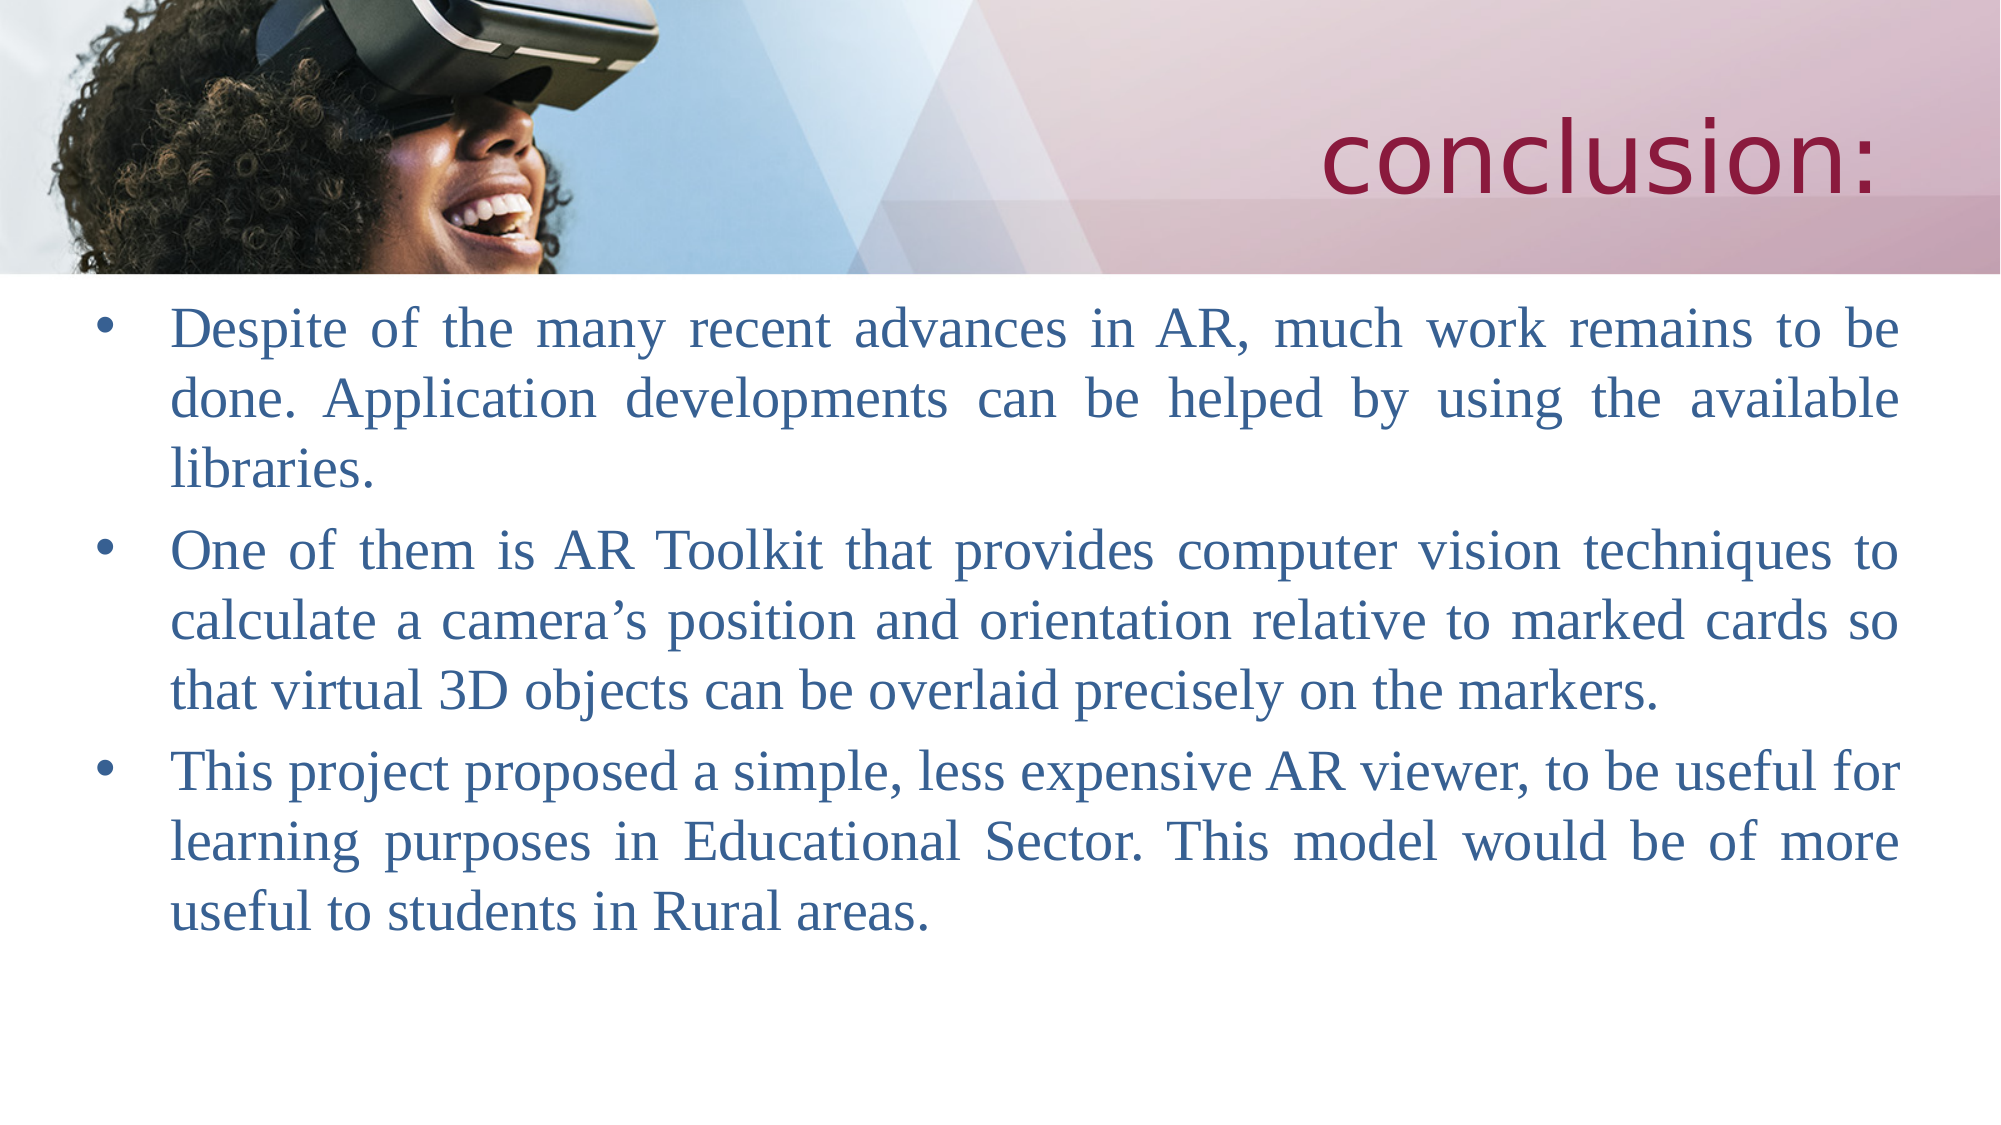

# conclusion:
Despite of the many recent advances in AR, much work remains to be done. Application developments can be helped by using the available libraries.
One of them is AR Toolkit that provides computer vision techniques to calculate a camera’s position and orientation relative to marked cards so that virtual 3D objects can be overlaid precisely on the markers.
This project proposed a simple, less expensive AR viewer, to be useful for learning purposes in Educational Sector. This model would be of more useful to students in Rural areas.